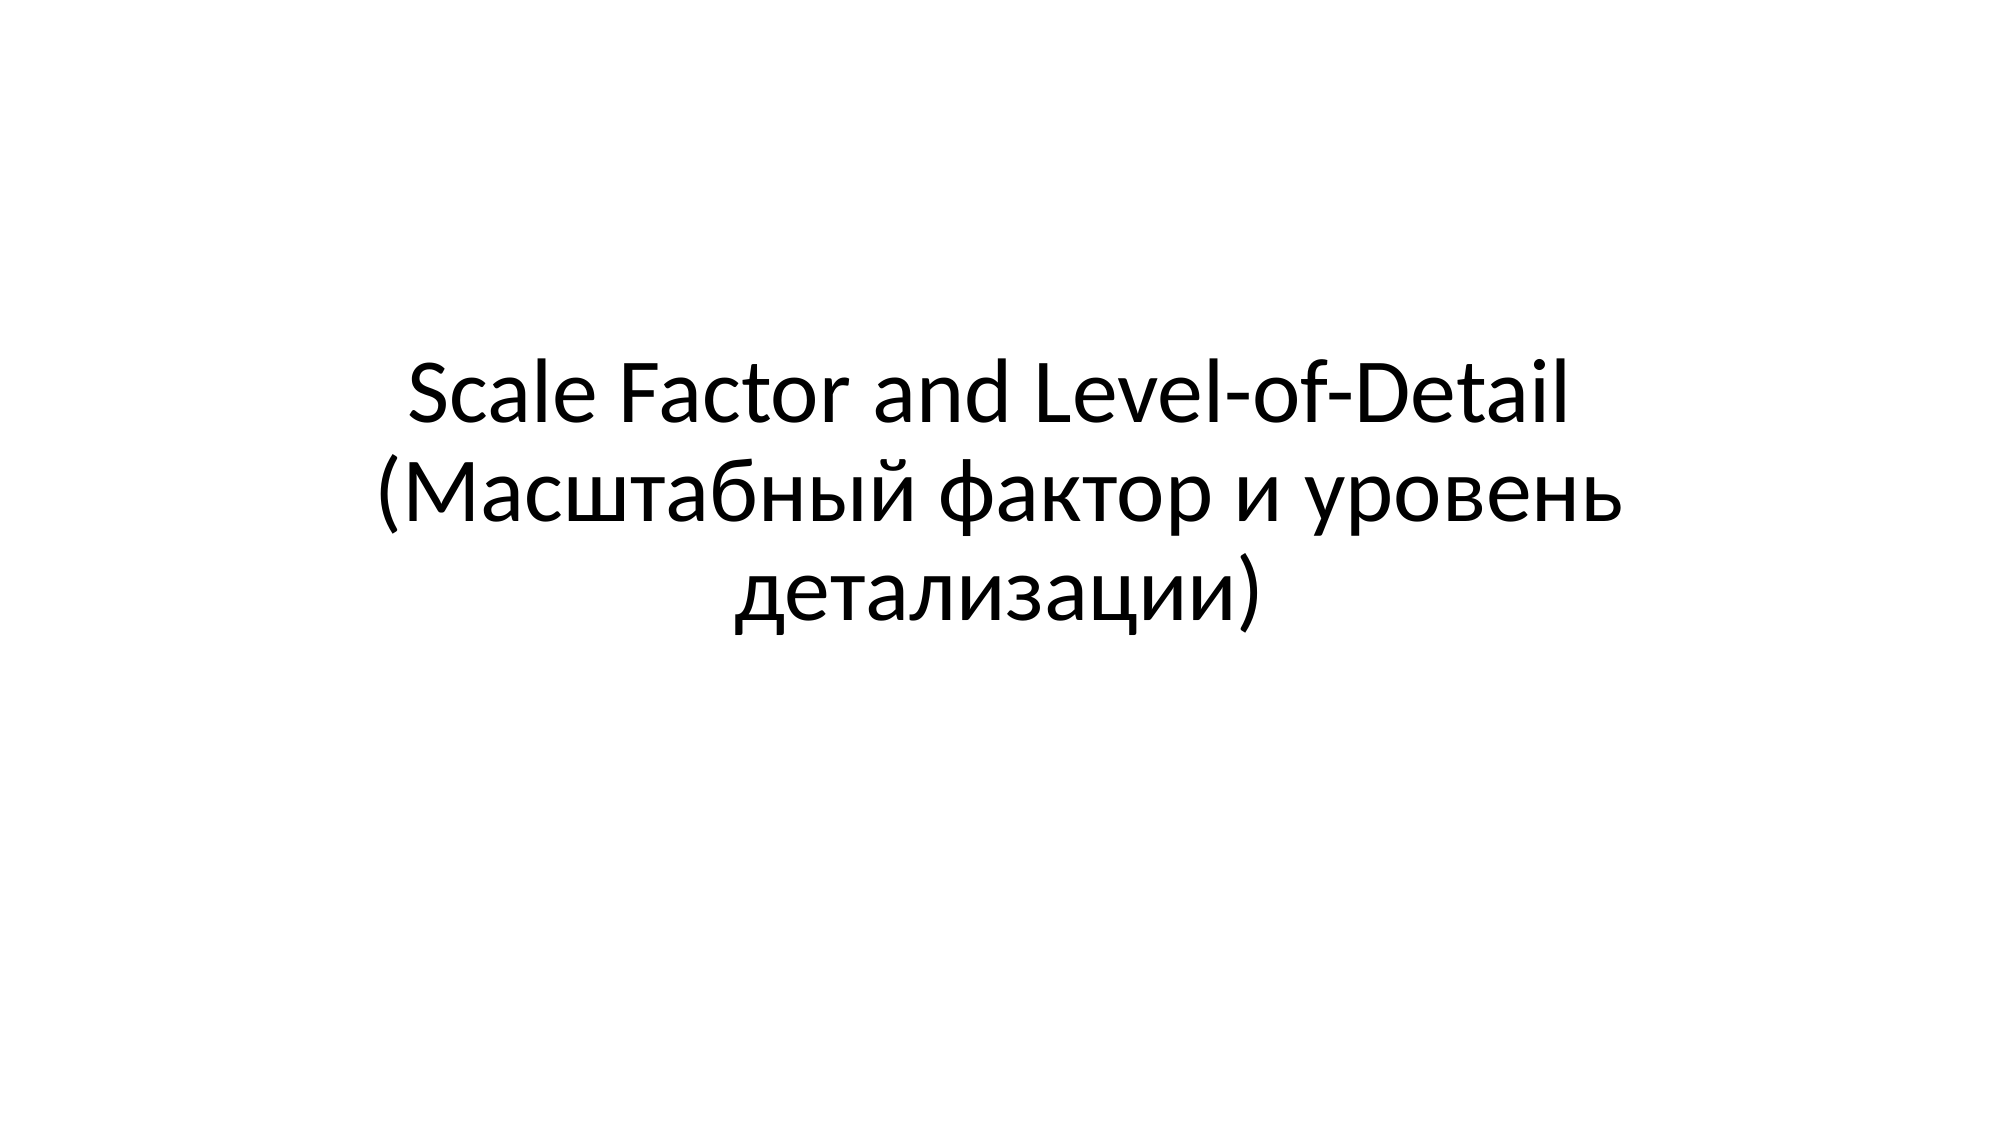

# Scale Factor and Level-of-Detail (Масштабный фактор и уровень детализации)